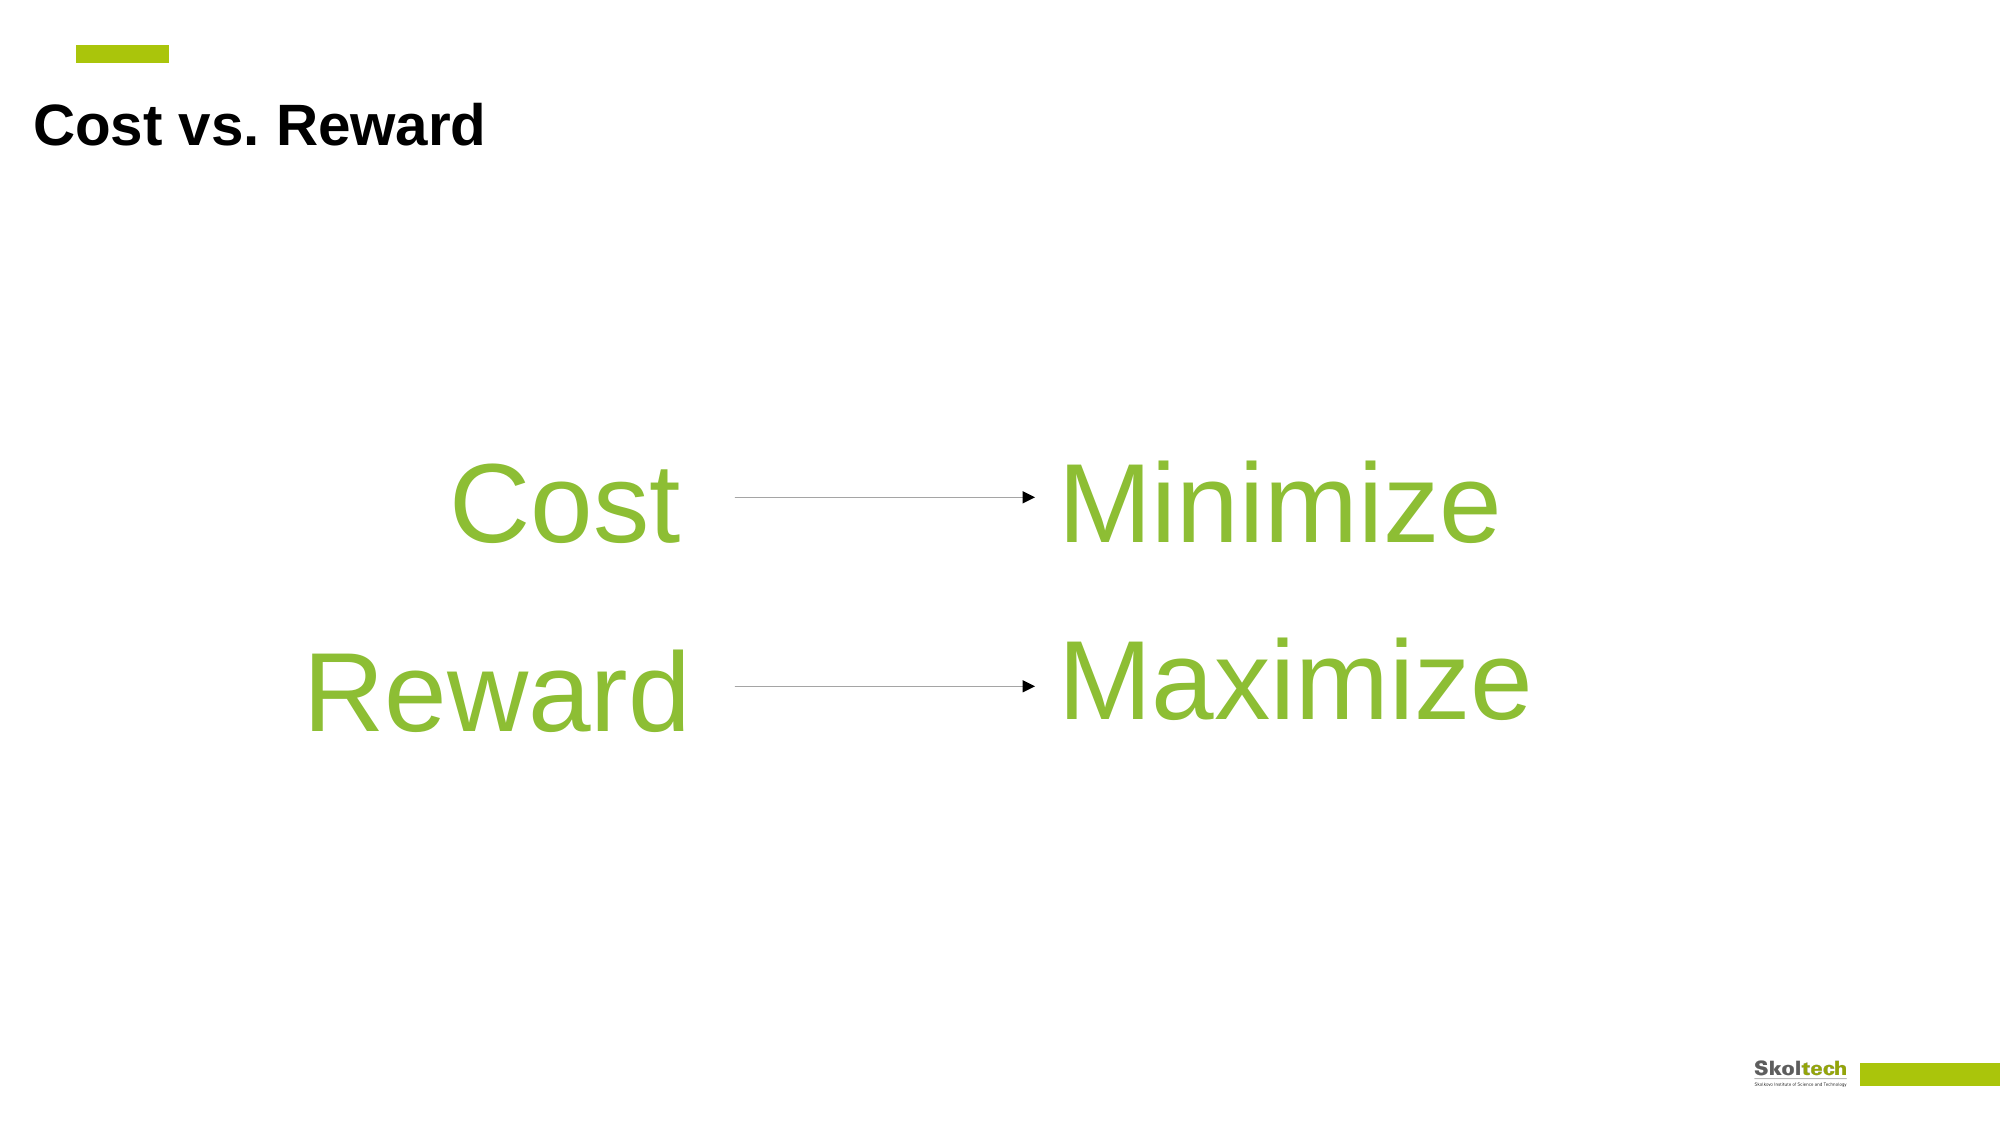

Cost vs. Reward
Cost
Minimize

Maximize
Reward